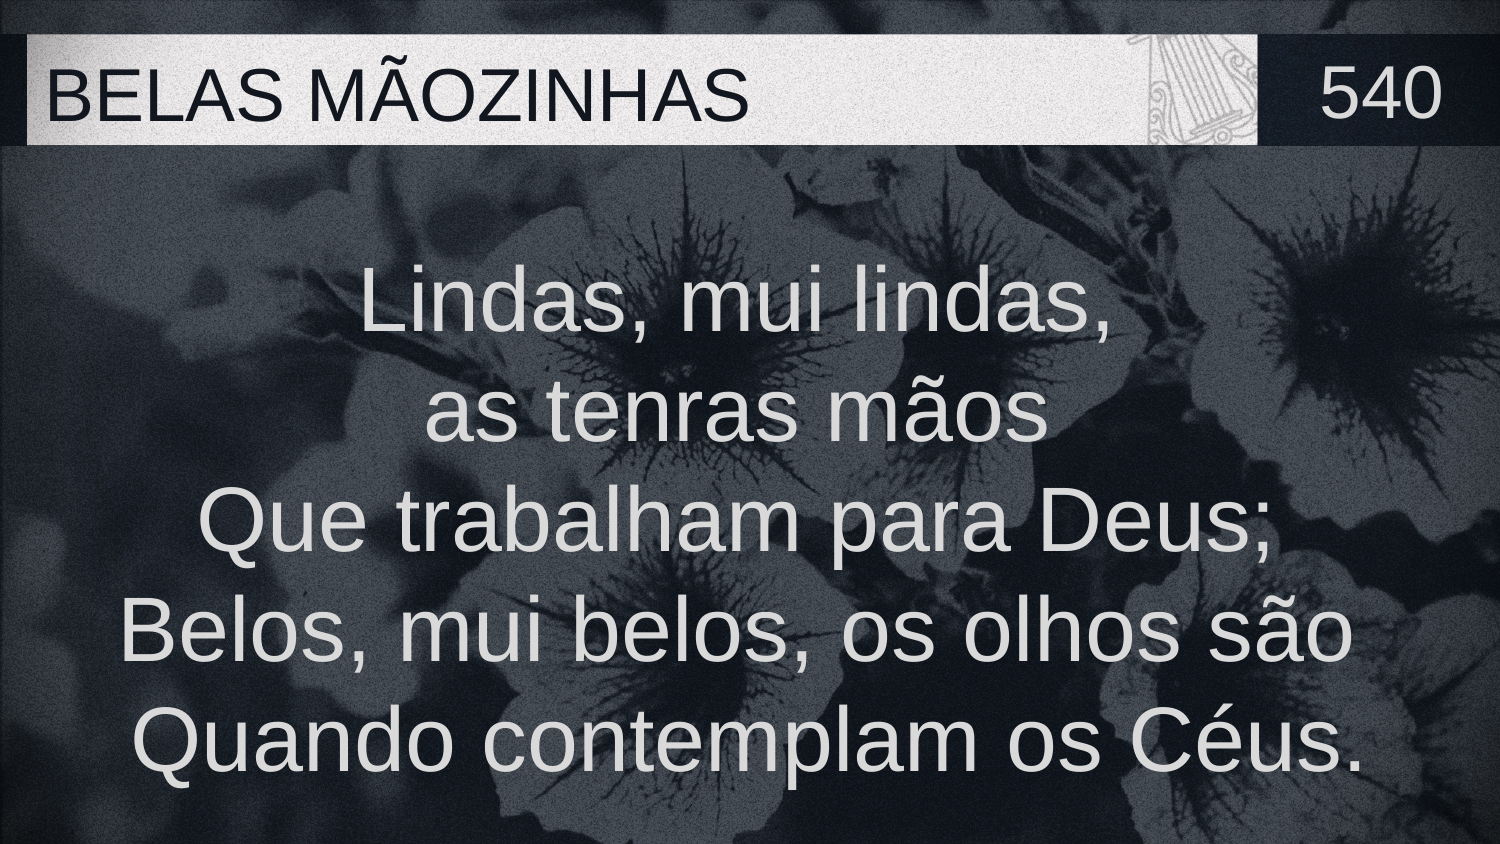

# BELAS MÃOZINHAS
540
Lindas, mui lindas,
as tenras mãos
Que trabalham para Deus;
Belos, mui belos, os olhos são
Quando contemplam os Céus.